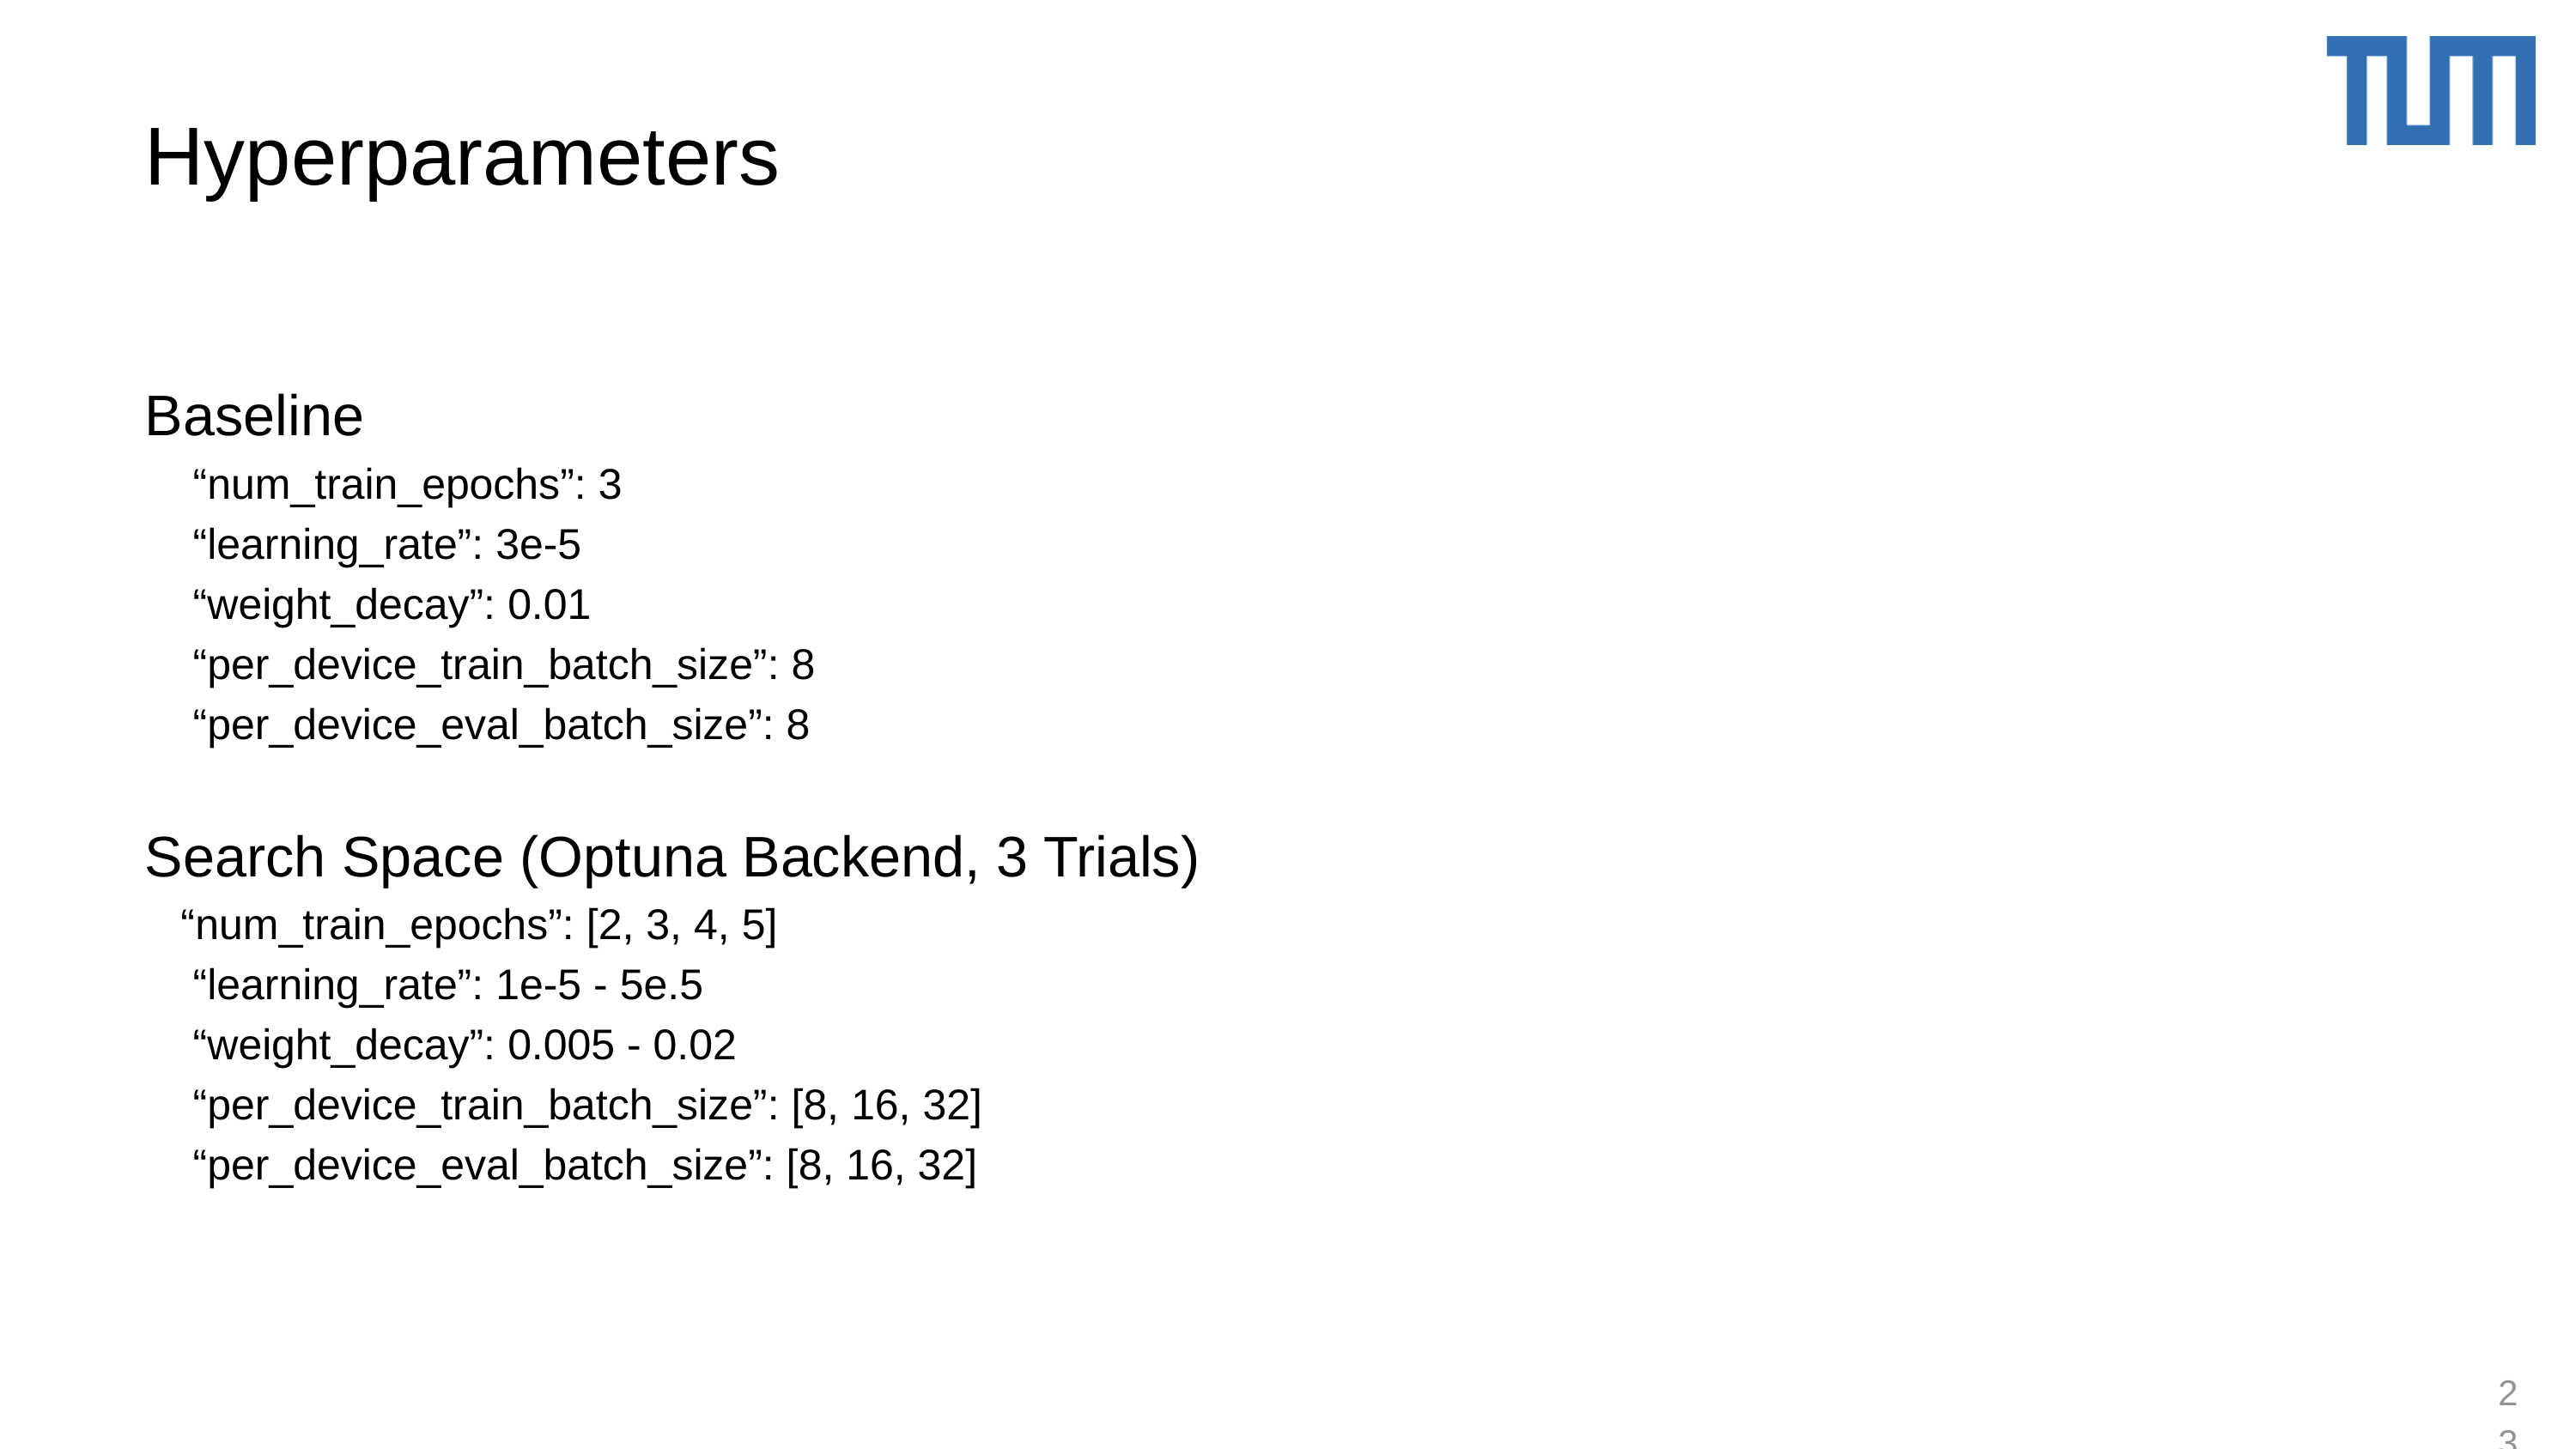

Hyperparameters

Baseline
    “num_train_epochs”: 3
    “learning_rate”: 3e-5
    “weight_decay”: 0.01
    “per_device_train_batch_size”: 8
    “per_device_eval_batch_size”: 8

Search Space (Optuna Backend, 3 Trials)
   “num_train_epochs”: [2, 3, 4, 5]
    “learning_rate”: 1e-5 - 5e.5
    “weight_decay”: 0.005 - 0.02
    “per_device_train_batch_size”: [8, 16, 32]
    “per_device_eval_batch_size”: [8, 16, 32]

23